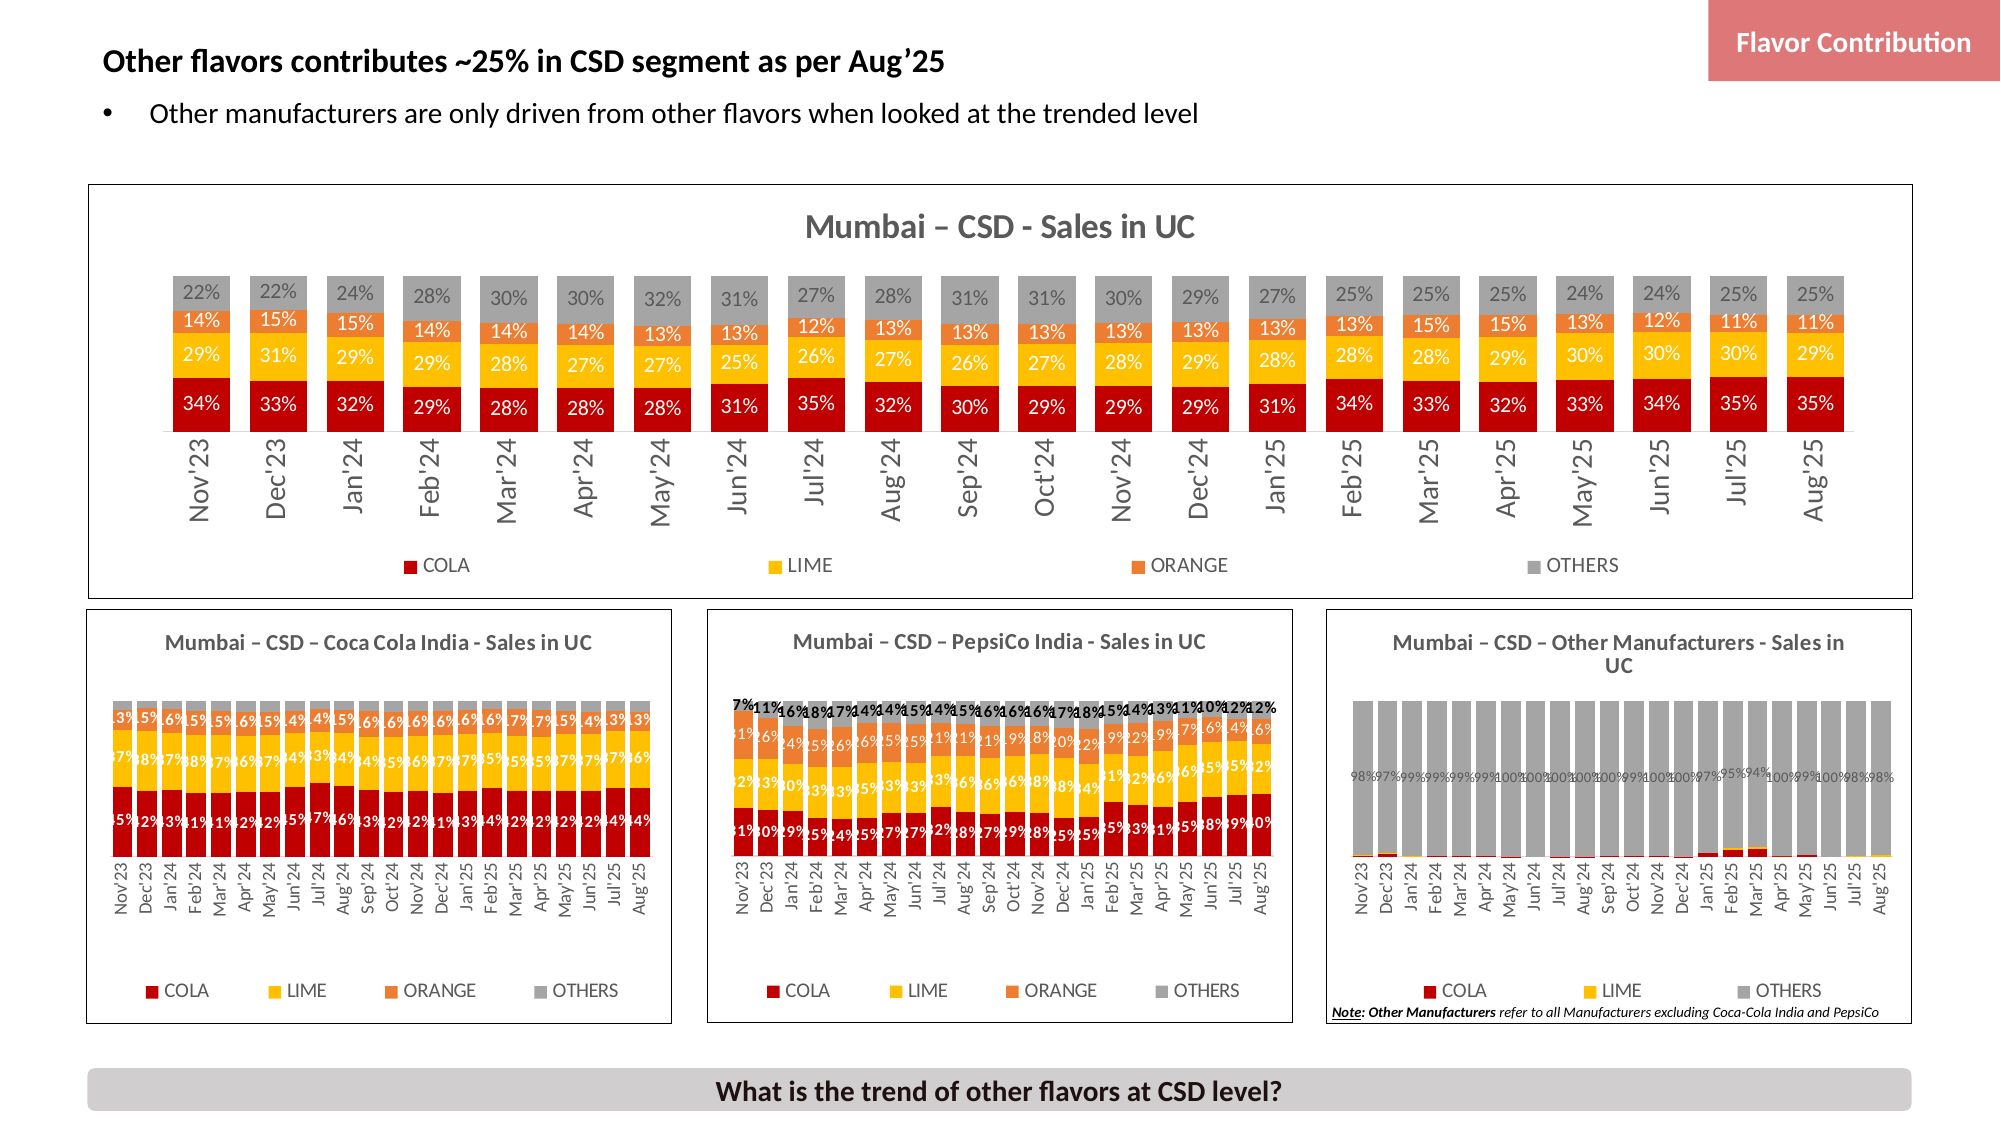

Flavor Contribution
# Other flavors contributes ~25% in CSD segment as per Aug’25
Other manufacturers are only driven from other flavors when looked at the trended level

### Chart: Mumbai – CSD - Sales in UC

| Category | COLA | LIME | ORANGE | OTHERS |
|---|---|---|---|---|
|  Nov'23 | 0.34351329404103376 | 0.2936491413706316 | 0.13965972891989653 | 0.2231778356684382 |
|  Dec'23 | 0.328478608446171 | 0.30902642170802186 | 0.14602433340550117 | 0.21647063644030592 |
|  Jan'24 | 0.3249867712644215 | 0.28729849755385495 | 0.14958275192323242 | 0.2381319792584912 |
|  Feb'24 | 0.2887279299256145 | 0.2859858406252683 | 0.14095917832820293 | 0.2843270511209143 |
|  Mar'24 | 0.2827917548448946 | 0.2792544125630565 | 0.14128984565419628 | 0.2966639869378527 |
|  Apr'24 | 0.2807981296023701 | 0.27468604620593845 | 0.14136354293018058 | 0.30315228126151095 |
|  May'24 | 0.28169886000445044 | 0.2677803644847176 | 0.1343240644310563 | 0.3161967110797757 |
|  Jun'24 | 0.30532939822037375 | 0.2549149763440372 | 0.1273964666952244 | 0.3123591587403646 |
|  Jul'24 | 0.34633444163039506 | 0.2611813893259931 | 0.12443501961135636 | 0.26804914943225544 |
|  Aug'24 | 0.3231489935594356 | 0.26934202981554173 | 0.12800377007169964 | 0.27950520655332295 |
|  Sep'24 | 0.2964017382359569 | 0.26284263539750685 | 0.13317141013426997 | 0.3075842162322663 |
| Oct'24 | 0.29446261442998434 | 0.2679478309968509 | 0.12891908228533702 | 0.30867047228782796 |
| Nov'24 | 0.2942195339038478 | 0.2795010264136165 | 0.12804696347285247 | 0.2982324762096831 |
| Dec'24 | 0.28881928879796054 | 0.28707490662037494 | 0.13001515206616396 | 0.29409065251550065 |
| Jan'25 | 0.3092318473130624 | 0.28213264332165516 | 0.13402507906686914 | 0.2746104302984132 |
| Feb'25 | 0.34045784929293965 | 0.27516731111875536 | 0.13095930878592132 | 0.2534155308023837 |
| Mar'25 | 0.3280890869009402 | 0.27569890046240425 | 0.14520228627490728 | 0.2510097263617483 |
| Apr'25 | 0.31897833551502675 | 0.28992333217462685 | 0.1455434199883711 | 0.24555491232197516 |
| May'25 | 0.32978651518378044 | 0.30270673966082284 | 0.12726154952504362 | 0.24024519563035324 |
| Jun'25 | 0.34104622482301267 | 0.30217173970059735 | 0.12126262159443282 | 0.2355194138819573 |
| Jul'25 | 0.3496895268750318 | 0.2952283316579516 | 0.10929233812527678 | 0.2457898033417397 |
| Aug'25 | 0.35018403036141643 | 0.2858674265697185 | 0.11271664246725087 | 0.2512319006016141 |

### Chart: Mumbai – CSD – PepsiCo India - Sales in UC

| Category | COLA | LIME | ORANGE | OTHERS |
|---|---|---|---|---|
|  Nov'23 | 0.3089719057974207 | 0.31573094385713774 | 0.3086057320779216 | 0.0666914182675201 |
|  Dec'23 | 0.2956276635434766 | 0.3282094530538647 | 0.26386599416779266 | 0.11229688923486625 |
|  Jan'24 | 0.28955828011780776 | 0.3022642231260207 | 0.244048096926163 | 0.1641293998300084 |
|  Feb'24 | 0.2466834231519291 | 0.32842287556500527 | 0.2450969755423077 | 0.17979672574075797 |
|  Mar'24 | 0.2384556347179091 | 0.3345491027576814 | 0.25596920282267793 | 0.17102605970173157 |
|  Apr'24 | 0.2469992211603294 | 0.35192737757137693 | 0.2561309509397293 | 0.14494245032856432 |
|  May'24 | 0.2744289813621099 | 0.33440329298667554 | 0.25110827320457996 | 0.14005945244663465 |
|  Jun'24 | 0.274525240947782 | 0.3257048777430149 | 0.24894988769291618 | 0.15081999361628678 |
|  Jul'24 | 0.31621450854161615 | 0.3307897249590888 | 0.21136112598910953 | 0.14163464051018554 |
|  Aug'24 | 0.28174632872931904 | 0.3610262306831632 | 0.20907113490248294 | 0.14815630568503482 |
|  Sep'24 | 0.27088134316888807 | 0.3583293008611331 | 0.21033915737988693 | 0.16045019859009185 |
|  Oct'24 | 0.2862463932634524 | 0.3608489092688818 | 0.1918504779144713 | 0.16105421955319446 |
| Nov'24 | 0.2758737482256338 | 0.38142742584683814 | 0.17994932742101144 | 0.1627494985065165 |
| Dec'24 | 0.24635440996192562 | 0.38229186131598897 | 0.19819484207744317 | 0.17315888664464224 |
| Jan'25 | 0.2542560976540115 | 0.3375207666209838 | 0.22373374124164594 | 0.18448939448335874 |
| Feb'25 | 0.34809715864328744 | 0.3102238858595549 | 0.19037730166335795 | 0.15130165383379976 |
| Mar'25 | 0.3282072116598379 | 0.3153175968597136 | 0.21580123378567795 | 0.14067395769477042 |
| Apr'25 | 0.3131130455166111 | 0.3624606031353486 | 0.19414879722374345 | 0.1302775541242967 |
| May'25 | 0.34867366853494525 | 0.36369635313743653 | 0.17497472980542364 | 0.11265524852219441 |
| Jun'25 | 0.38194401619779417 | 0.35392497028770376 | 0.16123073190301684 | 0.10290028161148514 |
| Jul'25 | 0.39291063459089176 | 0.34873307917533986 | 0.14188742853612735 | 0.11646885769764106 |
| Aug'25 | 0.4001137836526833 | 0.32126678414087 | 0.15929819711772014 | 0.11932123508872648 |

### Chart: Mumbai – CSD – Coca Cola India - Sales in UC

| Category | COLA | LIME | ORANGE | OTHERS |
|---|---|---|---|---|
|  Nov'23 | 0.44861595930863624 | 0.3681316998303151 | 0.12803619377144462 | 0.05521614708960413 |
|  Dec'23 | 0.4227739317243365 | 0.38448335906157877 | 0.1484449325033295 | 0.04429777671075533 |
|  Jan'24 | 0.4291140231957957 | 0.3652704908770681 | 0.15937957064261604 | 0.04623591528452025 |
|  Feb'24 | 0.4085832047431428 | 0.3759448865867617 | 0.15296924486742686 | 0.06250266380266878 |
|  Mar'24 | 0.4105828128320464 | 0.3711697201397776 | 0.1549514455416587 | 0.06329602148651718 |
|  Apr'24 | 0.4152789890300096 | 0.36346057671483406 | 0.15552629121983527 | 0.06573414303532094 |
|  May'24 | 0.41560791120613266 | 0.365492231789189 | 0.14909575903631841 | 0.06980409796835985 |
|  Jun'24 | 0.45041308545314435 | 0.34366955136308125 | 0.14284488812620375 | 0.06307247505757067 |
|  Jul'24 | 0.4742229823263907 | 0.33126425976179613 | 0.14238511042637755 | 0.05212764748543563 |
|  Aug'24 | 0.4554640935923091 | 0.340153323837965 | 0.14986392635746984 | 0.05451865621225604 |
|  Sep'24 | 0.4277188517562407 | 0.3426002815031735 | 0.1644216627178311 | 0.06525920402275483 |
| Oct'24 | 0.4189701288774238 | 0.35123503676654255 | 0.16318068576836628 | 0.06661414858766737 |
| Nov'24 | 0.42008392543190154 | 0.35760925603060795 | 0.1619940112263733 | 0.060312807311117364 |
| Dec'24 | 0.41263159804043253 | 0.36821884583530456 | 0.15911785420695224 | 0.06003170191731056 |
| Jan'25 | 0.42523820039516363 | 0.36558545336292647 | 0.1553062710016379 | 0.053870075240272035 |
| Feb'25 | 0.44007850343805893 | 0.35402821825714514 | 0.1557623503047058 | 0.05013092800009 |
| Mar'25 | 0.42487696792037866 | 0.35353283385673795 | 0.16994516590929679 | 0.05164503231358658 |
| Apr'25 | 0.42033951121361757 | 0.3533111172883733 | 0.17286137444389654 | 0.0534879970541127 |
| May'25 | 0.4212984832546396 | 0.3703335560800372 | 0.14547879745205486 | 0.06288916321326839 |
| Jun'25 | 0.42191525361348897 | 0.3675397374268089 | 0.13950470504263862 | 0.07104030391706355 |
| Jul'25 | 0.4420554127223976 | 0.3661929473406499 | 0.12643048895949868 | 0.06532115097745386 |
| Aug'25 | 0.4439674559917581 | 0.36216022694327565 | 0.12805060919449499 | 0.06582170787047123 |

### Chart: Mumbai – CSD – Other Manufacturers - Sales in UC

| Category | COLA | LIME | OTHERS |
|---|---|---|---|
|  Nov'23 | 0.006248557441658948 | 0.006477748414910715 | 0.9811285868633394 |
|  Dec'23 | 0.014174841119197078 | 0.00710477750790776 | 0.9723399671744256 |
|  Jan'24 | 0.005818559627259403 | 0.0007035894484298554 | 0.9861044236640762 |
|  Feb'24 | 0.004554620673085411 | 0.0 | 0.9894111244610757 |
|  Mar'24 | 0.0036430458935228114 | 0.0 | 0.9923974013601712 |
|  Apr'24 | 0.0025584618106028177 | 0.0 | 0.9935563298713541 |
|  May'24 | 0.0007208396854161957 | 0.0 | 0.9985393511637618 |
|  Jun'24 | 0.0 | 0.0 | 1.0 |
|  Jul'24 | 0.0005827958997185989 | 0.0 | 0.9994172041002815 |
|  Aug'24 | 0.0007043958350258366 | 0.0 | 0.9992956041649742 |
|  Sep'24 | 0.002394396752224295 | 0.0 | 0.9976056032477757 |
| Oct'24 | 0.0051646763164350795 | 0.0 | 0.9948353236835649 |
| Nov'24 | 0.0016353867626932306 | 0.0 | 0.9983646132373067 |
| Dec'24 | 5.535540499656952e-05 | 0.0 | 0.9999446445950034 |
| Jan'25 | 0.025433430362234322 | 0.0 | 0.9745665696377657 |
| Feb'25 | 0.04259014577932403 | 0.010724721943668013 | 0.946685132277008 |
| Mar'25 | 0.051584743701934006 | 0.011607521898880783 | 0.9368077343991852 |
| Apr'25 | 0.0015315698102582056 | 0.00031416816620681137 | 0.9981542620235351 |
| May'25 | 0.013176055491397082 | 0.0 | 0.986823944508603 |
| Jun'25 | 0.0 | 0.0 | 0.9992428600625606 |
| Jul'25 | 0.0 | 0.0015144965394477878 | 0.9844030037506359 |
| Aug'25 | 0.0 | 0.0072288152986002795 | 0.9832199368419642 |
Note: Other Manufacturers refer to all Manufacturers excluding Coca-Cola India and PepsiCo
What is the trend of other flavors at CSD level?